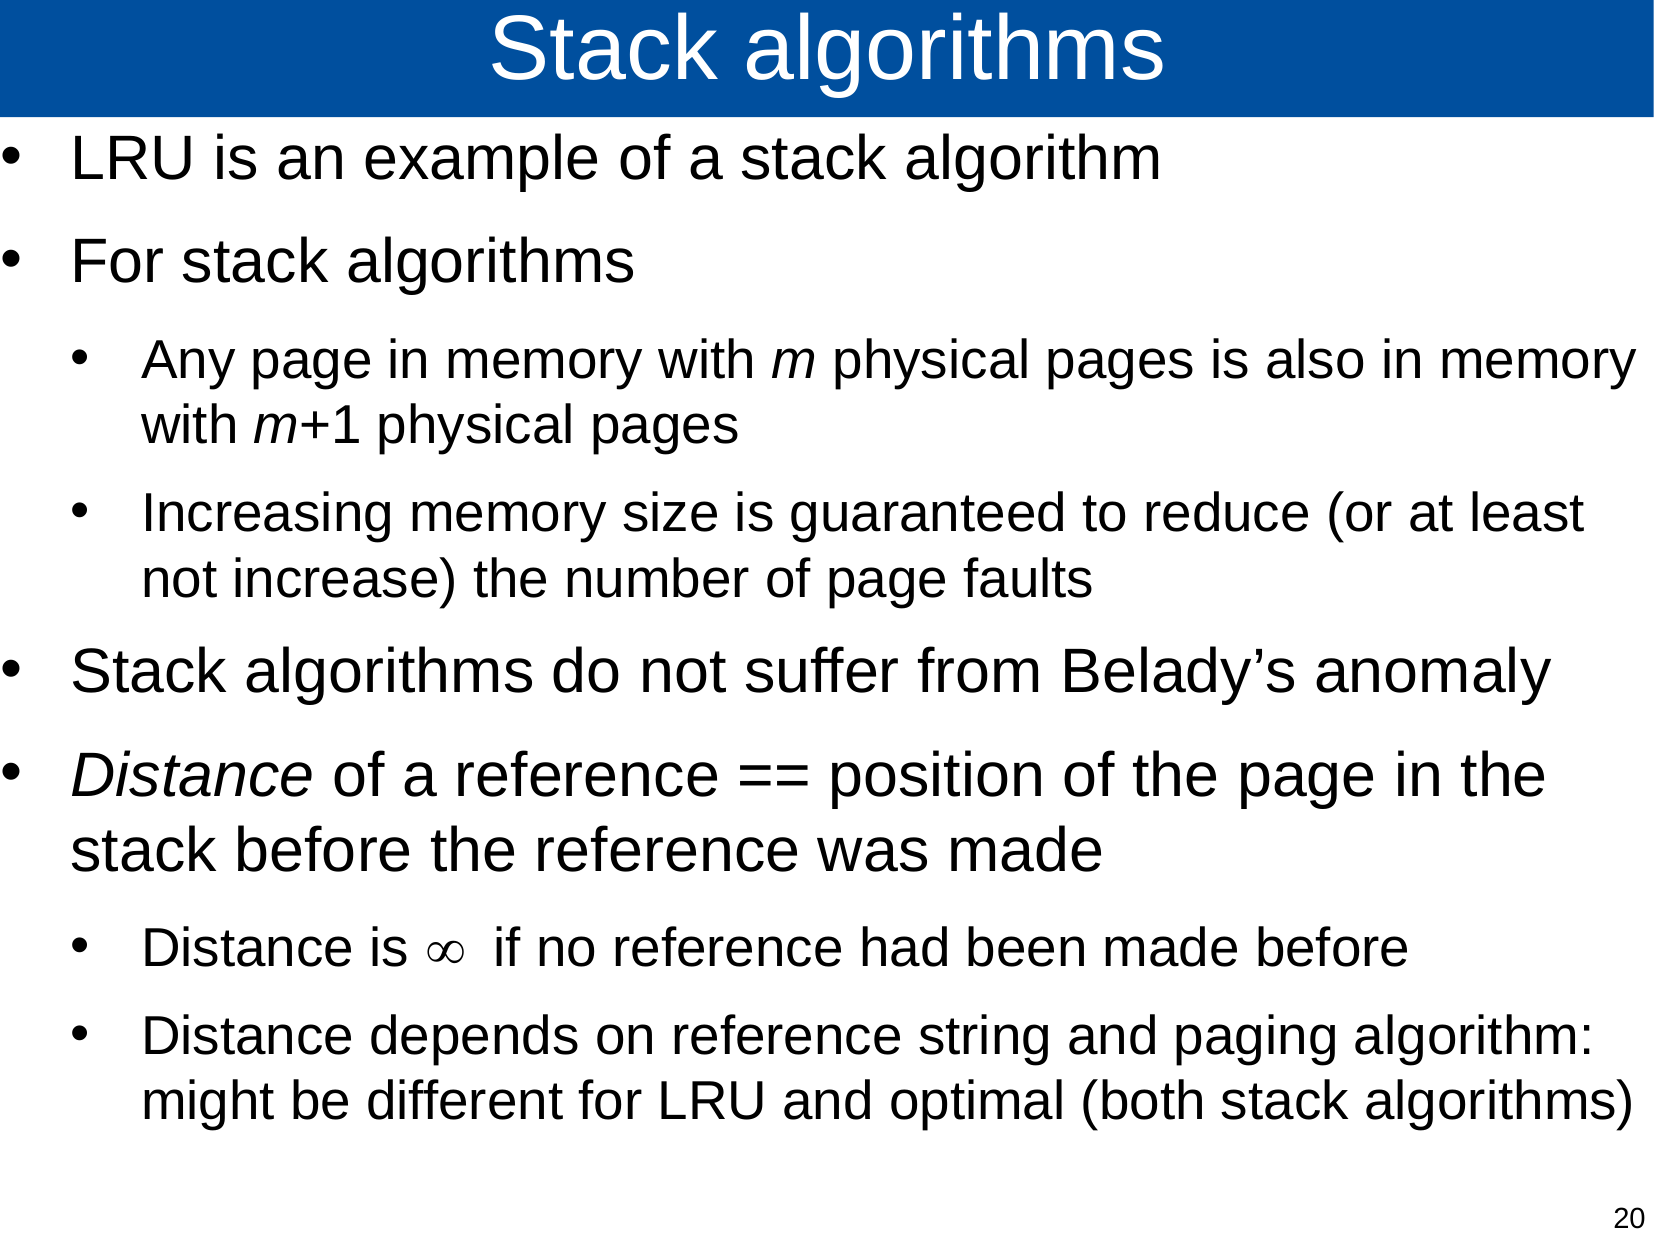

# Stack algorithms
LRU is an example of a stack algorithm
For stack algorithms
Any page in memory with m physical pages is also in memory with m+1 physical pages
Increasing memory size is guaranteed to reduce (or at least not increase) the number of page faults
Stack algorithms do not suffer from Belady’s anomaly
Distance of a reference == position of the page in the stack before the reference was made
Distance is ∞ if no reference had been made before
Distance depends on reference string and paging algorithm: might be different for LRU and optimal (both stack algorithms)
CS 1550 – Operating Systems – Sherif Khattab
20